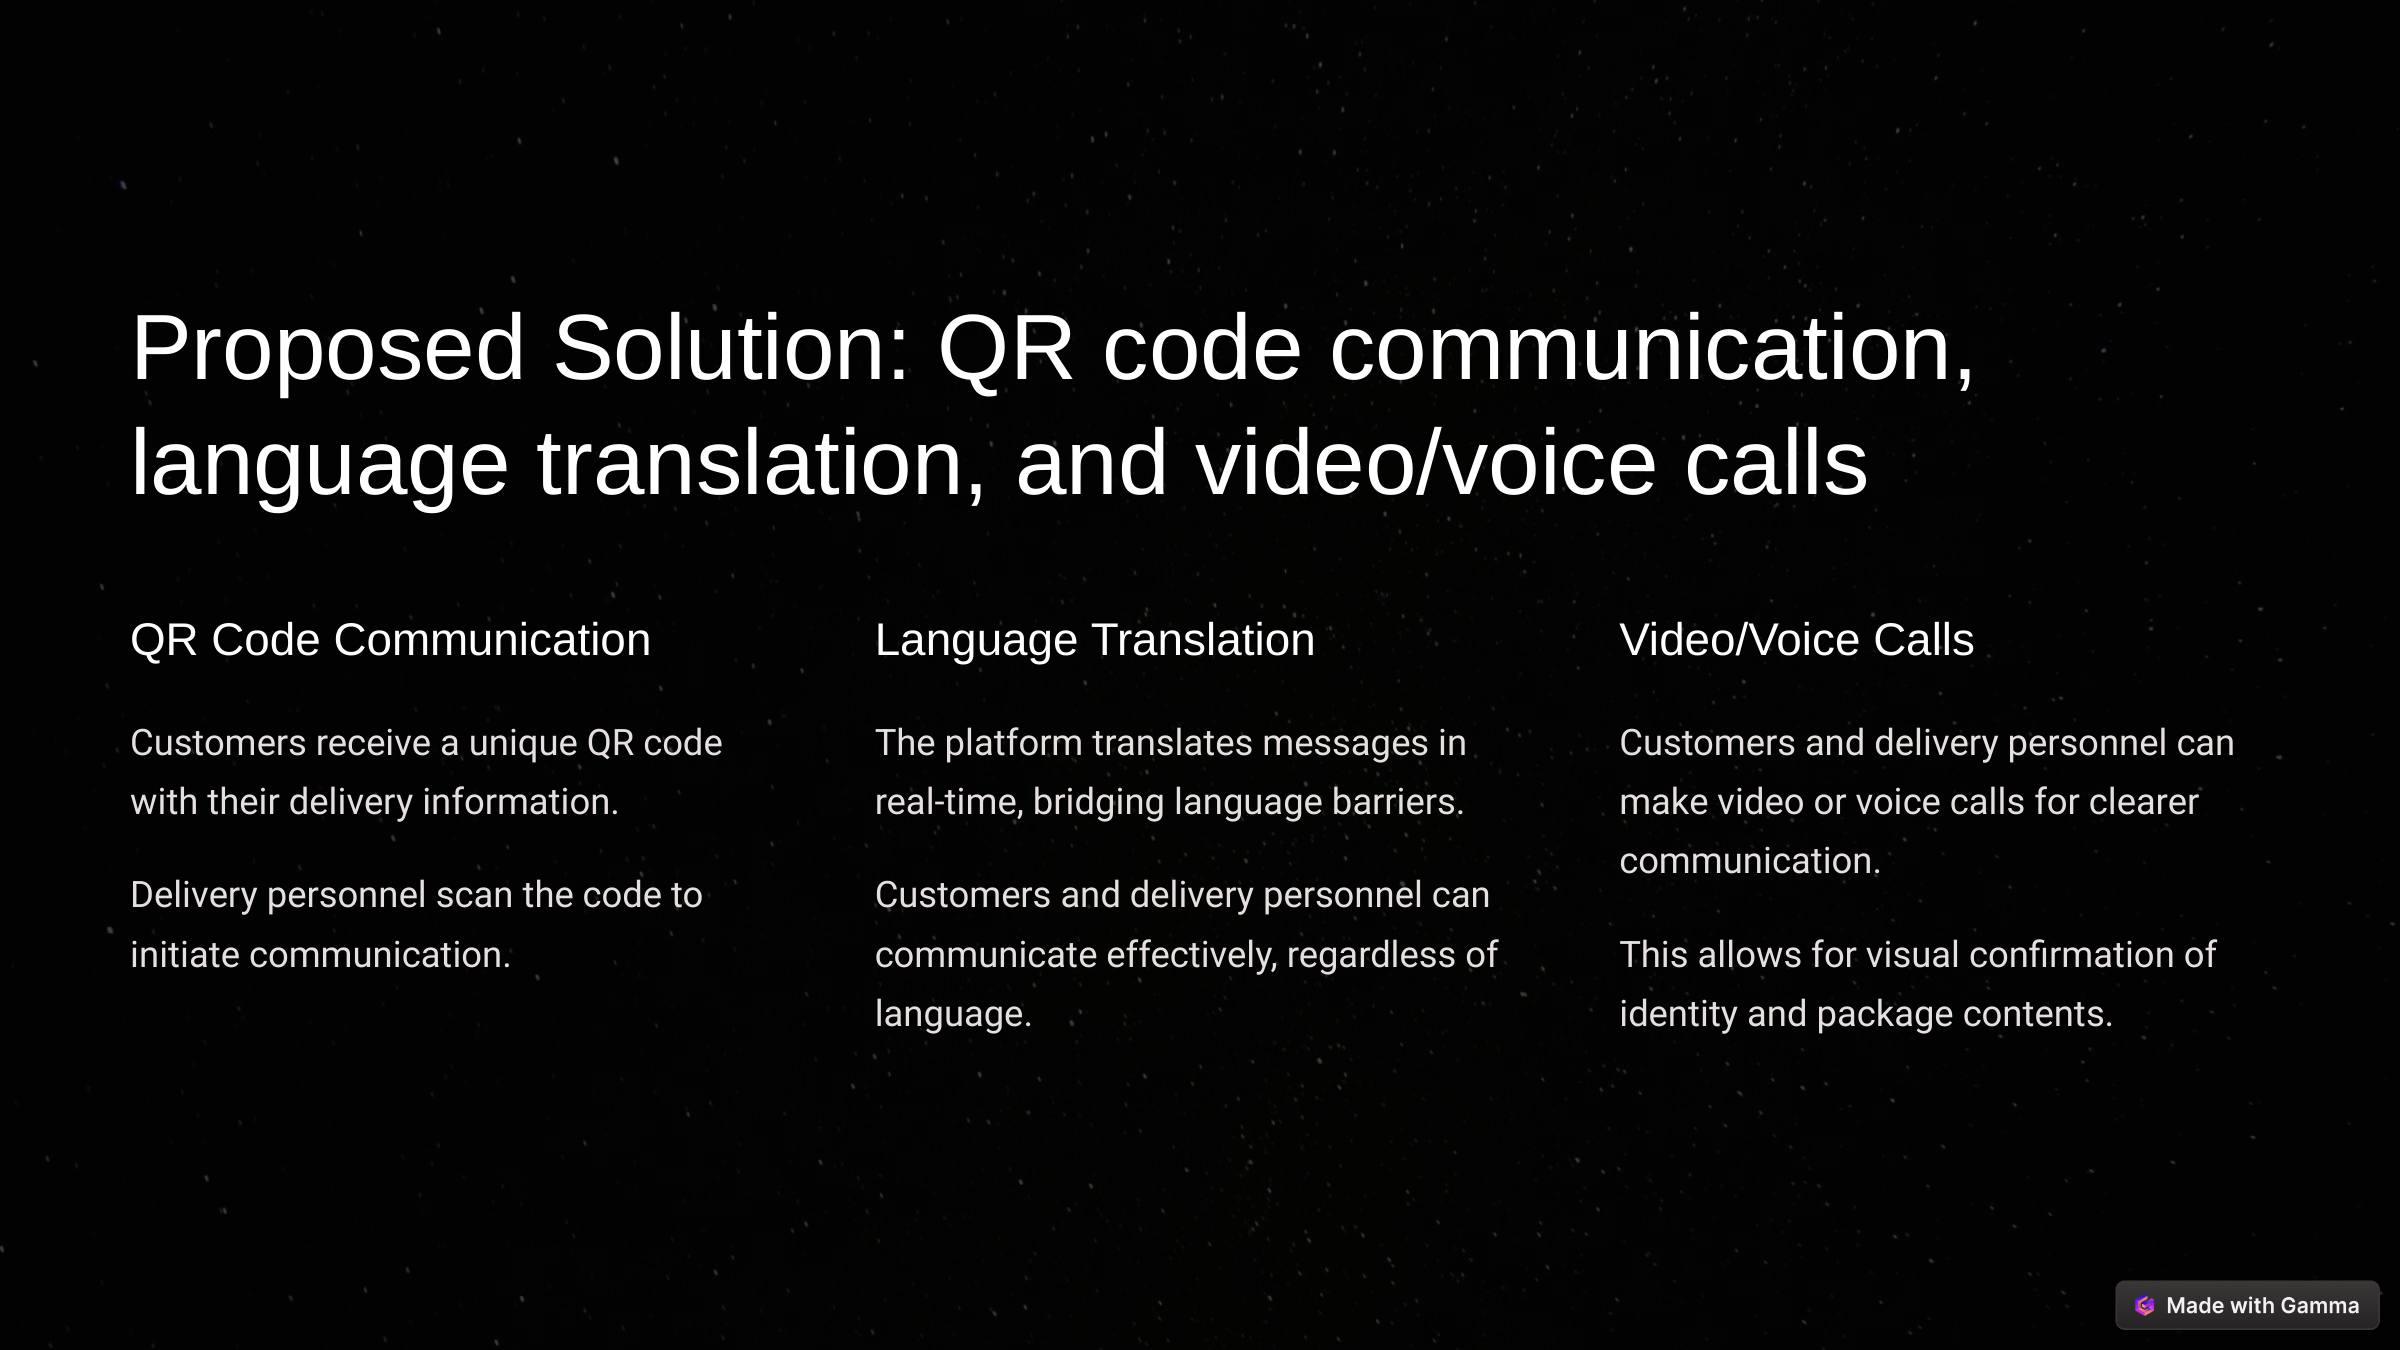

Proposed Solution: QR code communication, language translation, and video/voice calls
QR Code Communication
Language Translation
Video/Voice Calls
Customers receive a unique QR code with their delivery information.
The platform translates messages in real-time, bridging language barriers.
Customers and delivery personnel can make video or voice calls for clearer communication.
Delivery personnel scan the code to initiate communication.
Customers and delivery personnel can communicate effectively, regardless of language.
This allows for visual confirmation of identity and package contents.